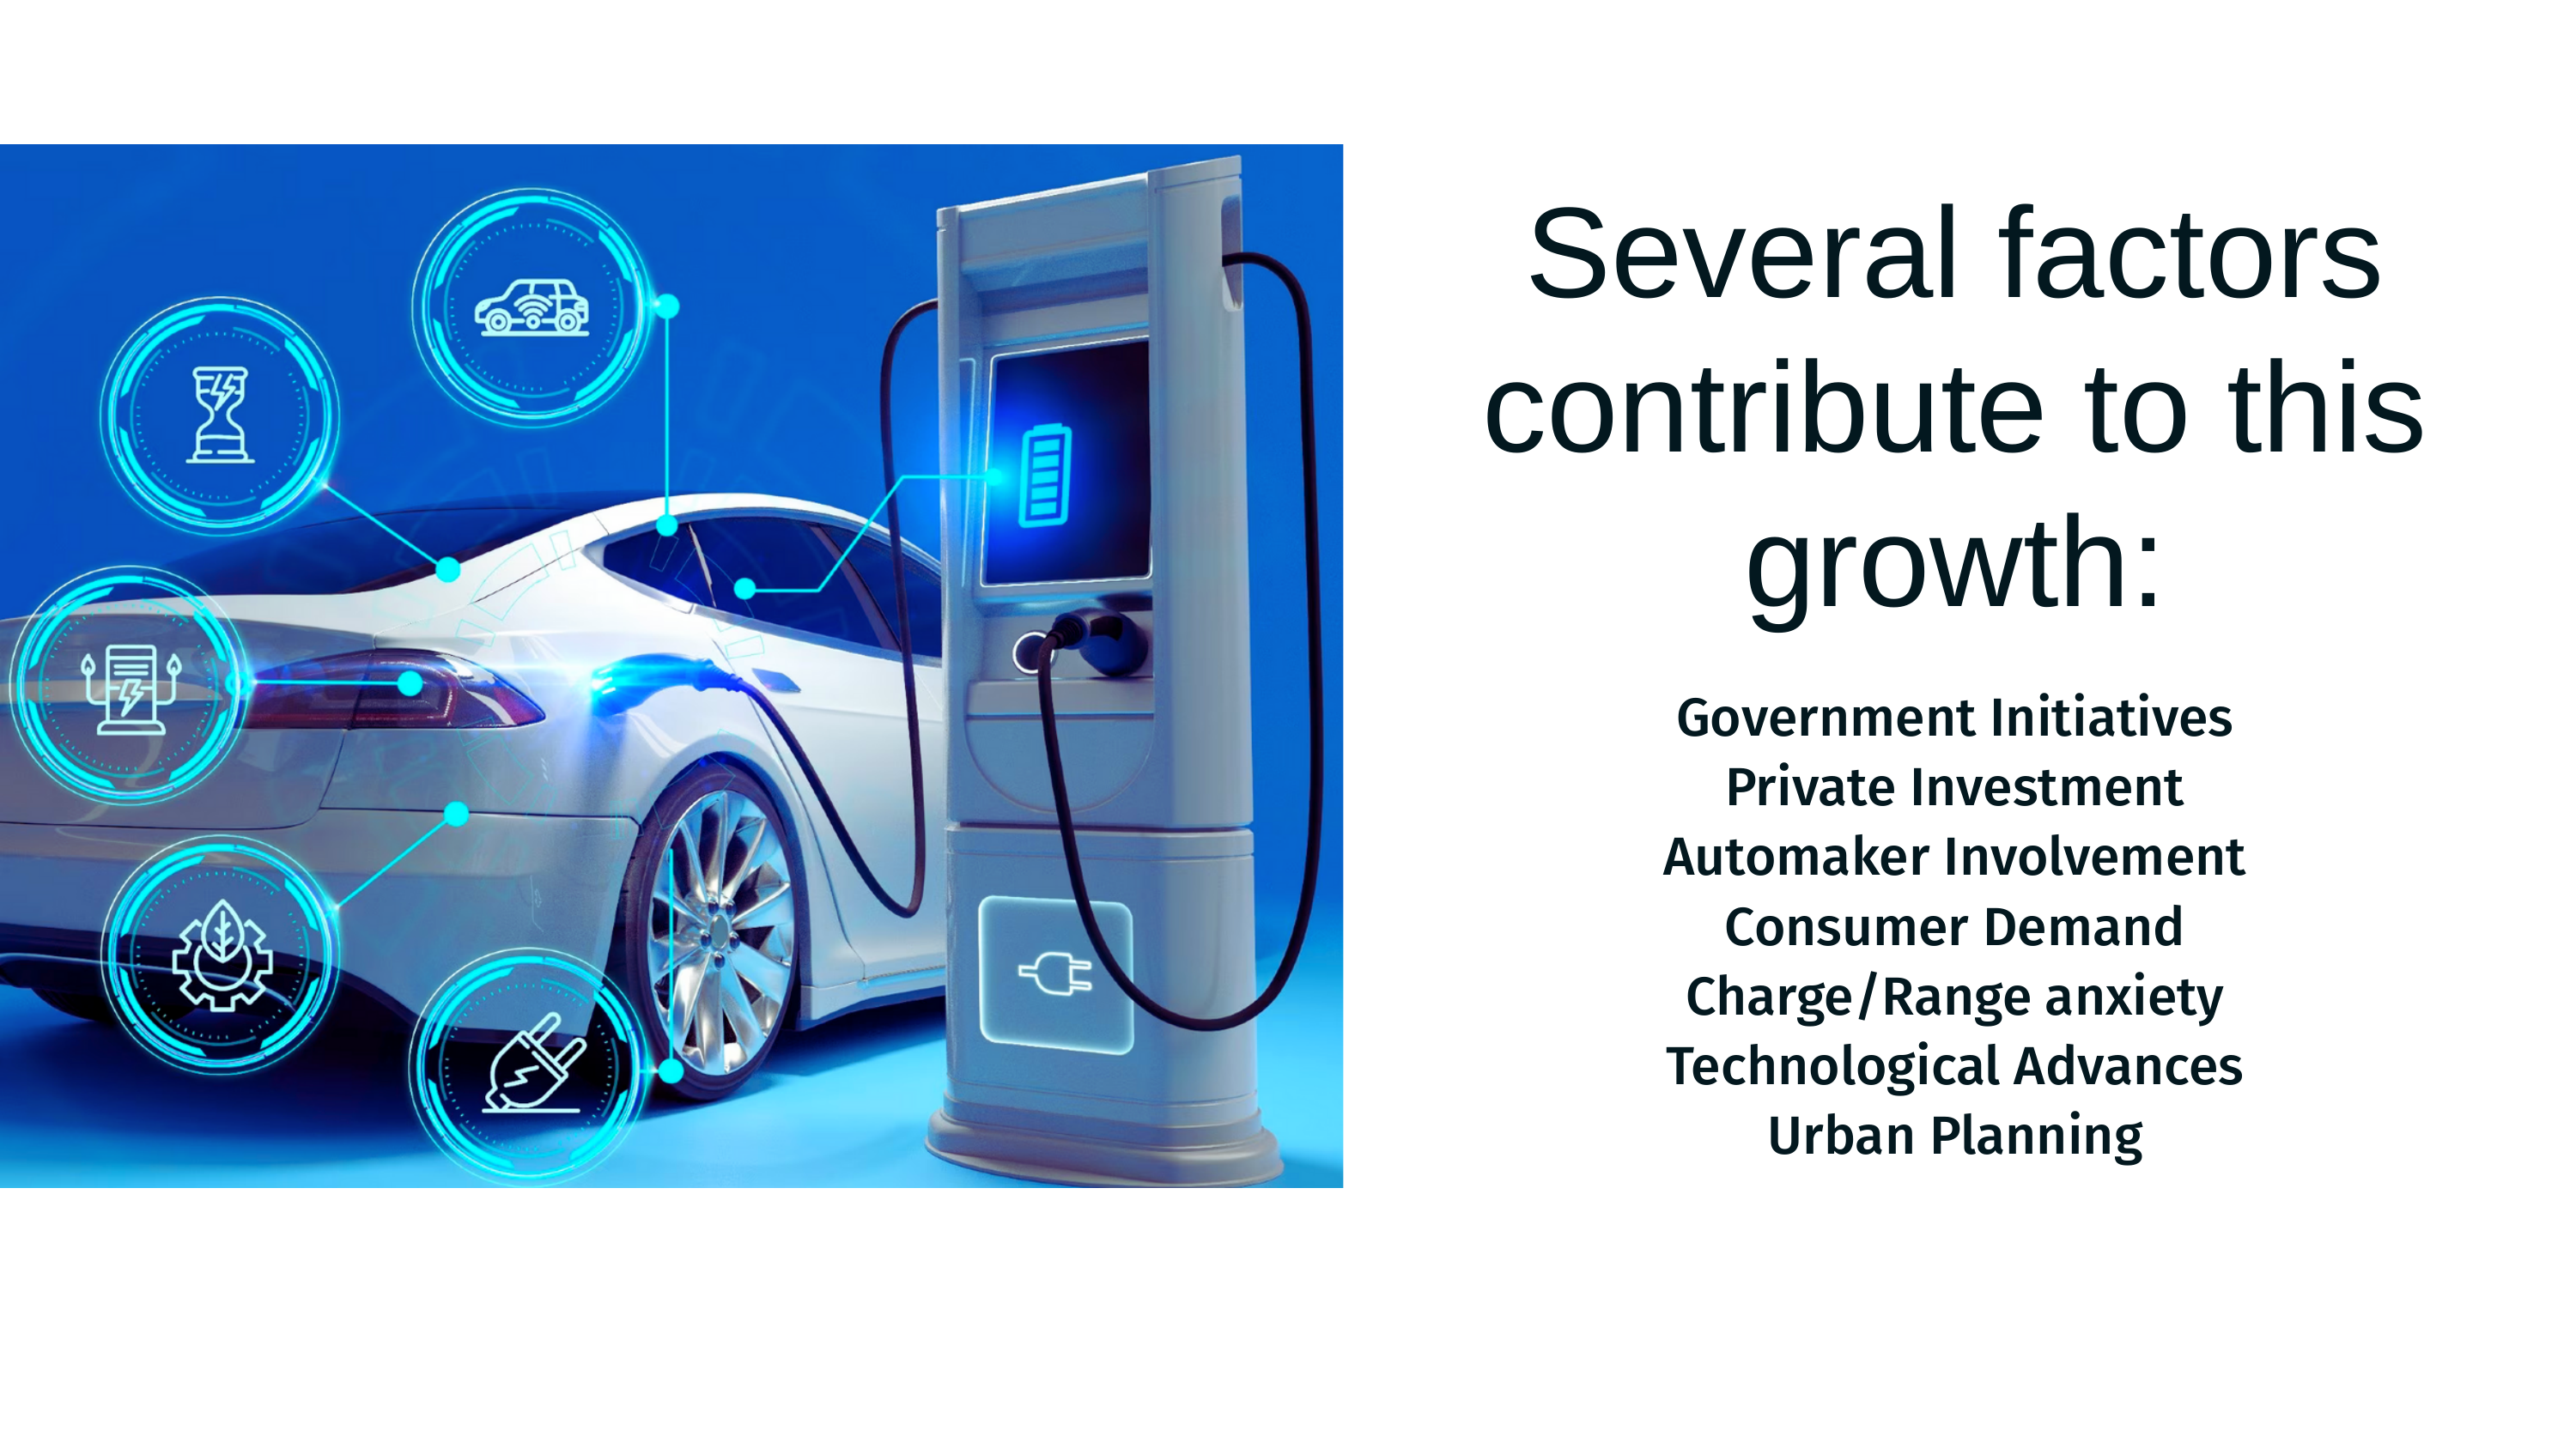

Several factors contribute to this growth:
Government Initiatives
Private Investment
Automaker Involvement
Consumer Demand
Charge/Range anxiety
Technological Advances
Urban Planning